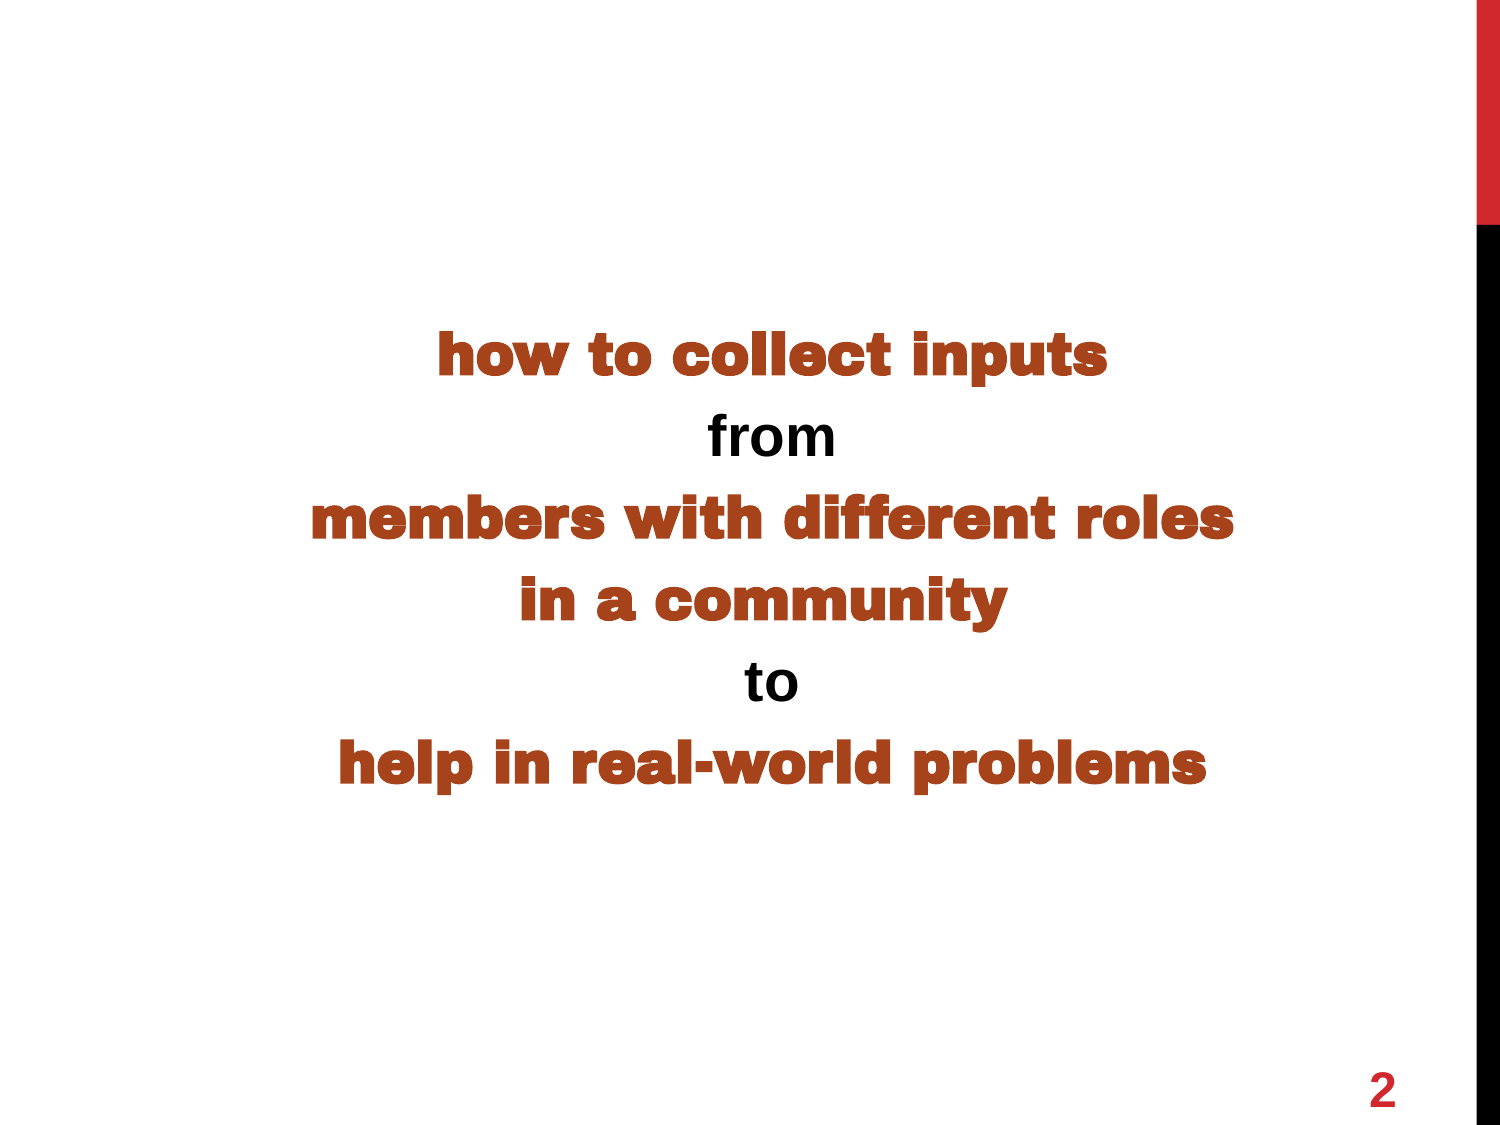

how to collect inputs
from
members with different roles
in a community
to
help in real-world problems
2